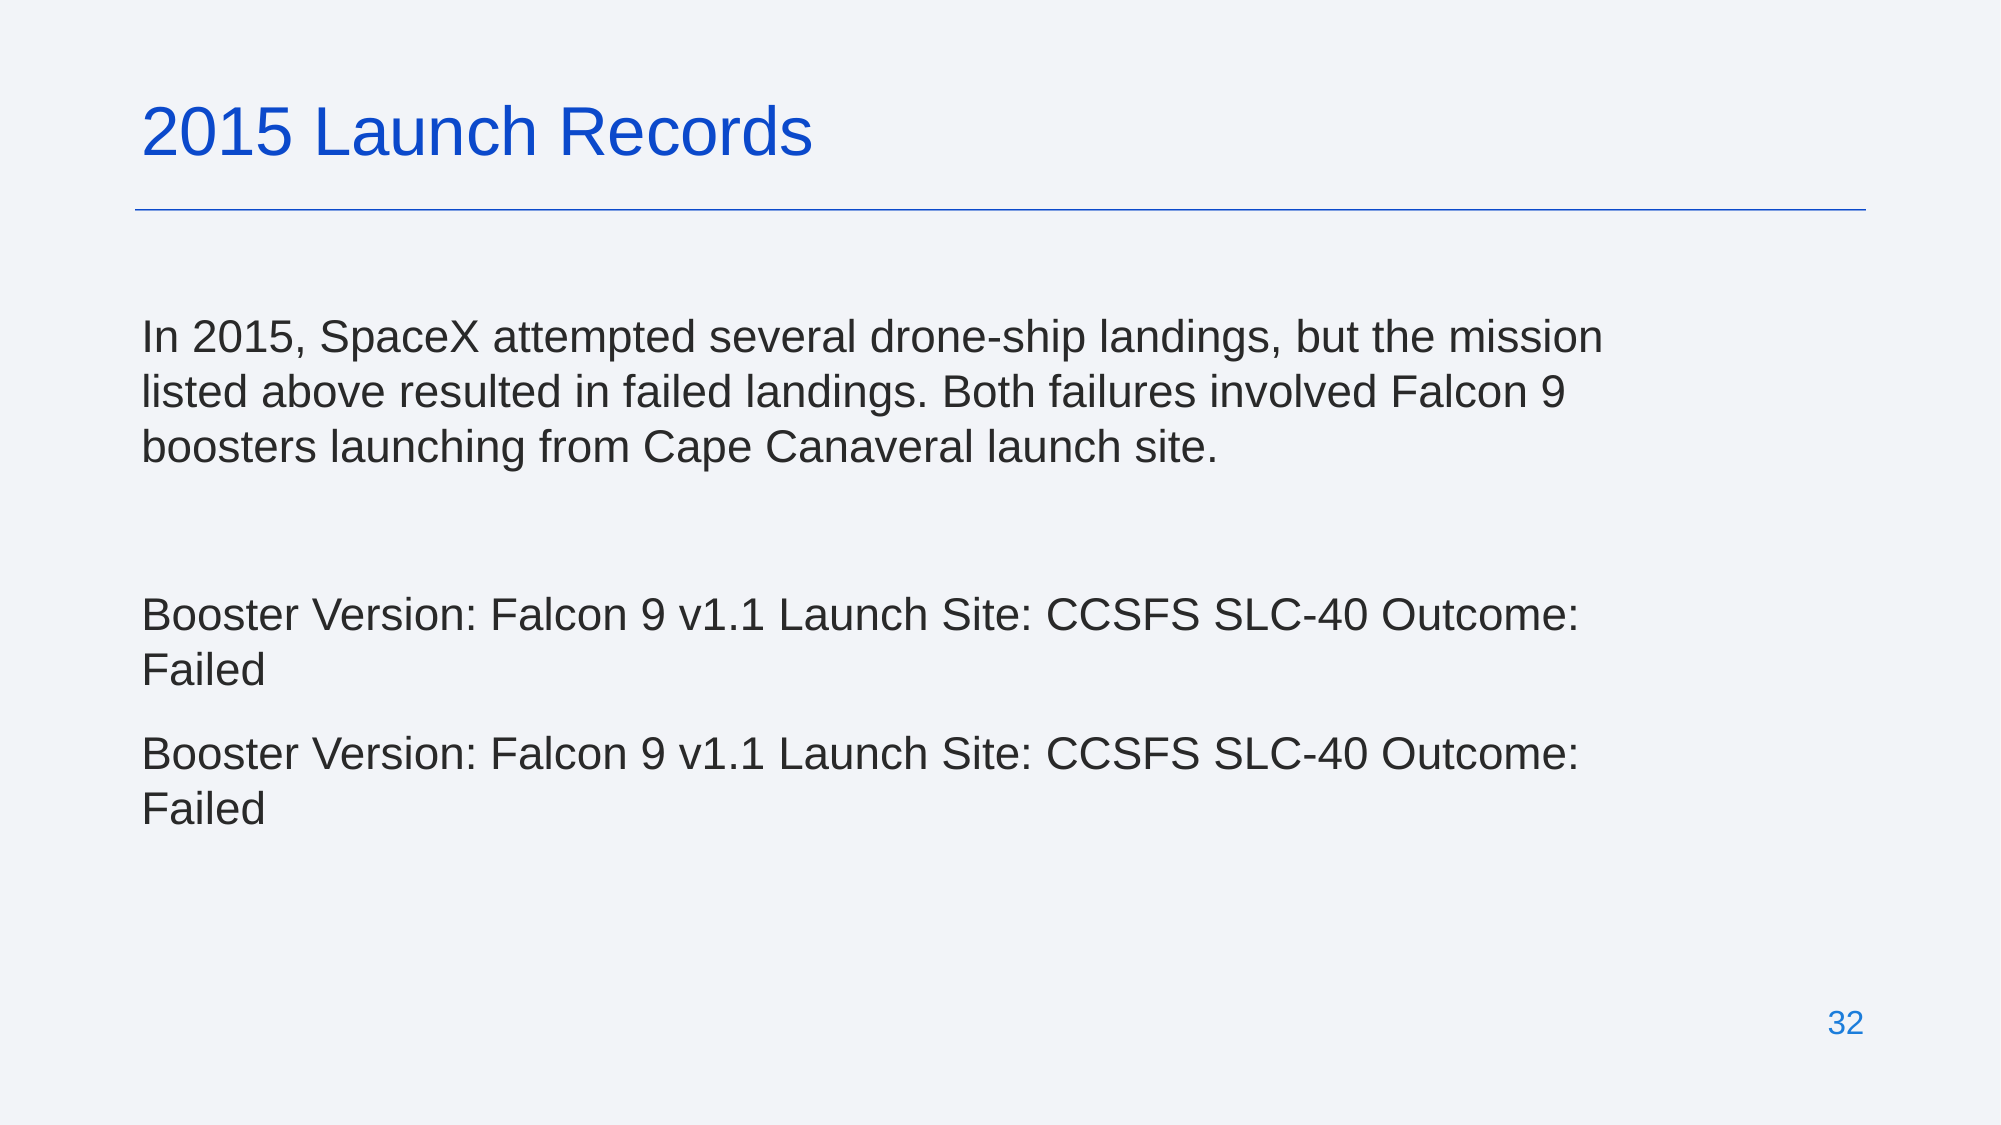

2015 Launch Records
In 2015, SpaceX attempted several drone-ship landings, but the mission listed above resulted in failed landings. Both failures involved Falcon 9 boosters launching from Cape Canaveral launch site.

Booster Version: Falcon 9 v1.1 Launch Site: CCSFS SLC-40 Outcome: Failed
Booster Version: Falcon 9 v1.1 Launch Site: CCSFS SLC-40 Outcome: Failed
32